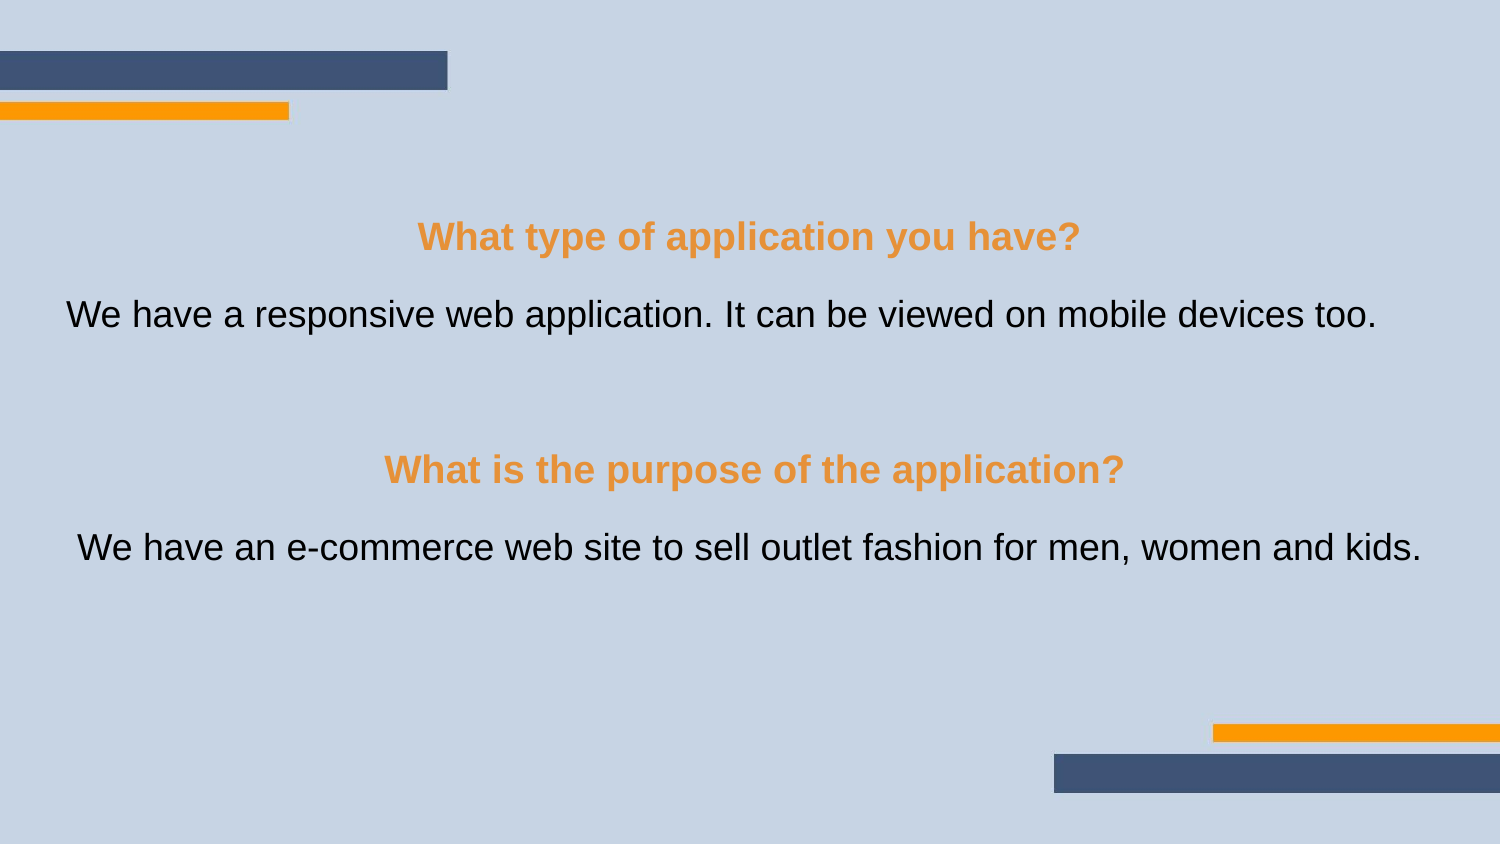

What type of application you have?
We have a responsive web application. It can be viewed on mobile devices too.

 What is the purpose of the application?
We have an e-commerce web site to sell outlet fashion for men, women and kids.